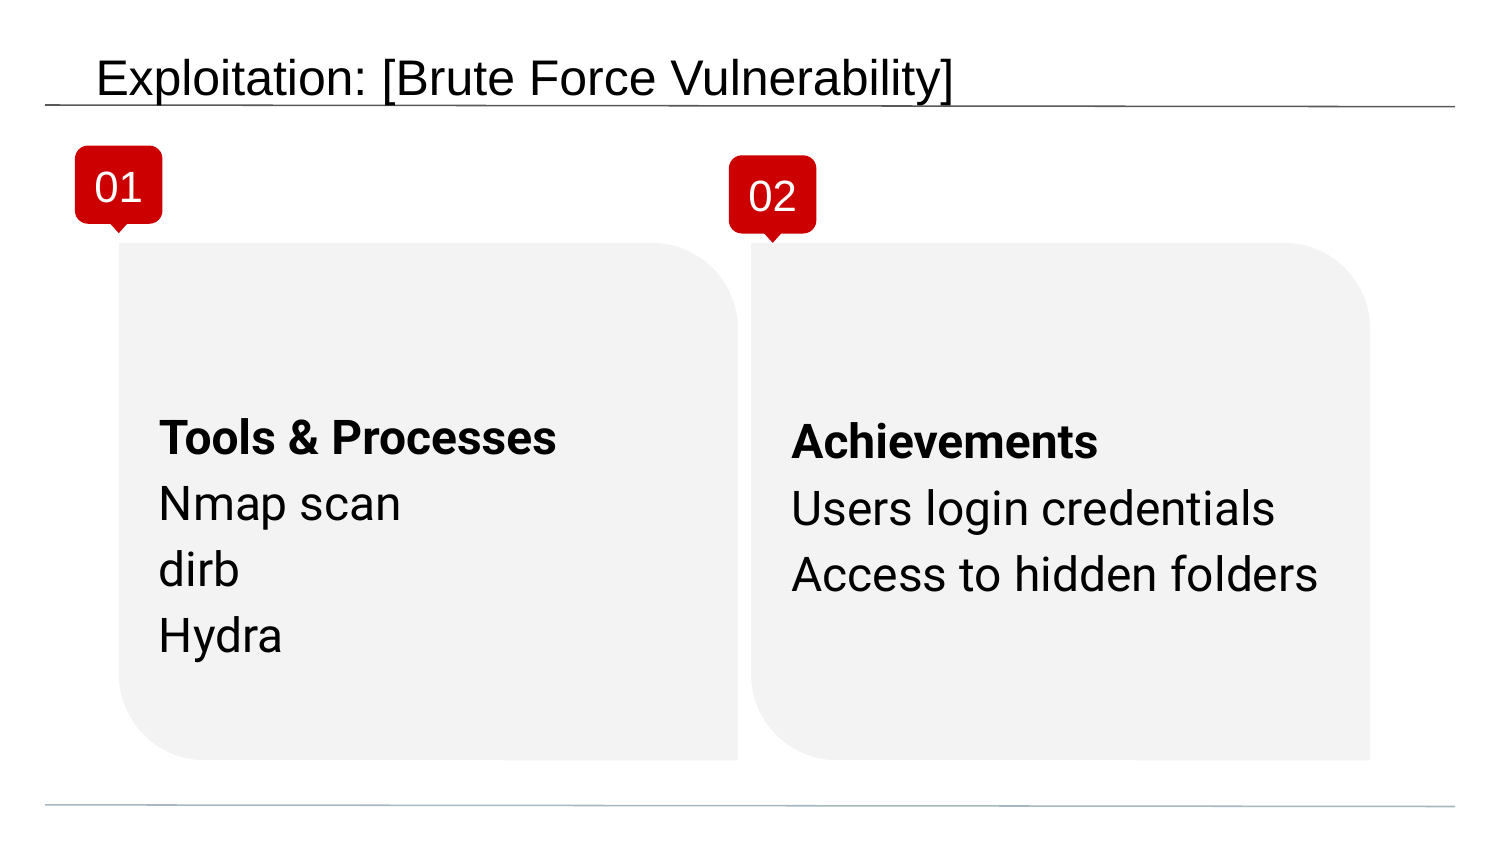

Exploitation: [Brute Force Vulnerability]

01

02

Tools & Processes
Nmap scan
dirb
Hydra
Achievements
Users login credentials
Access to hidden folders